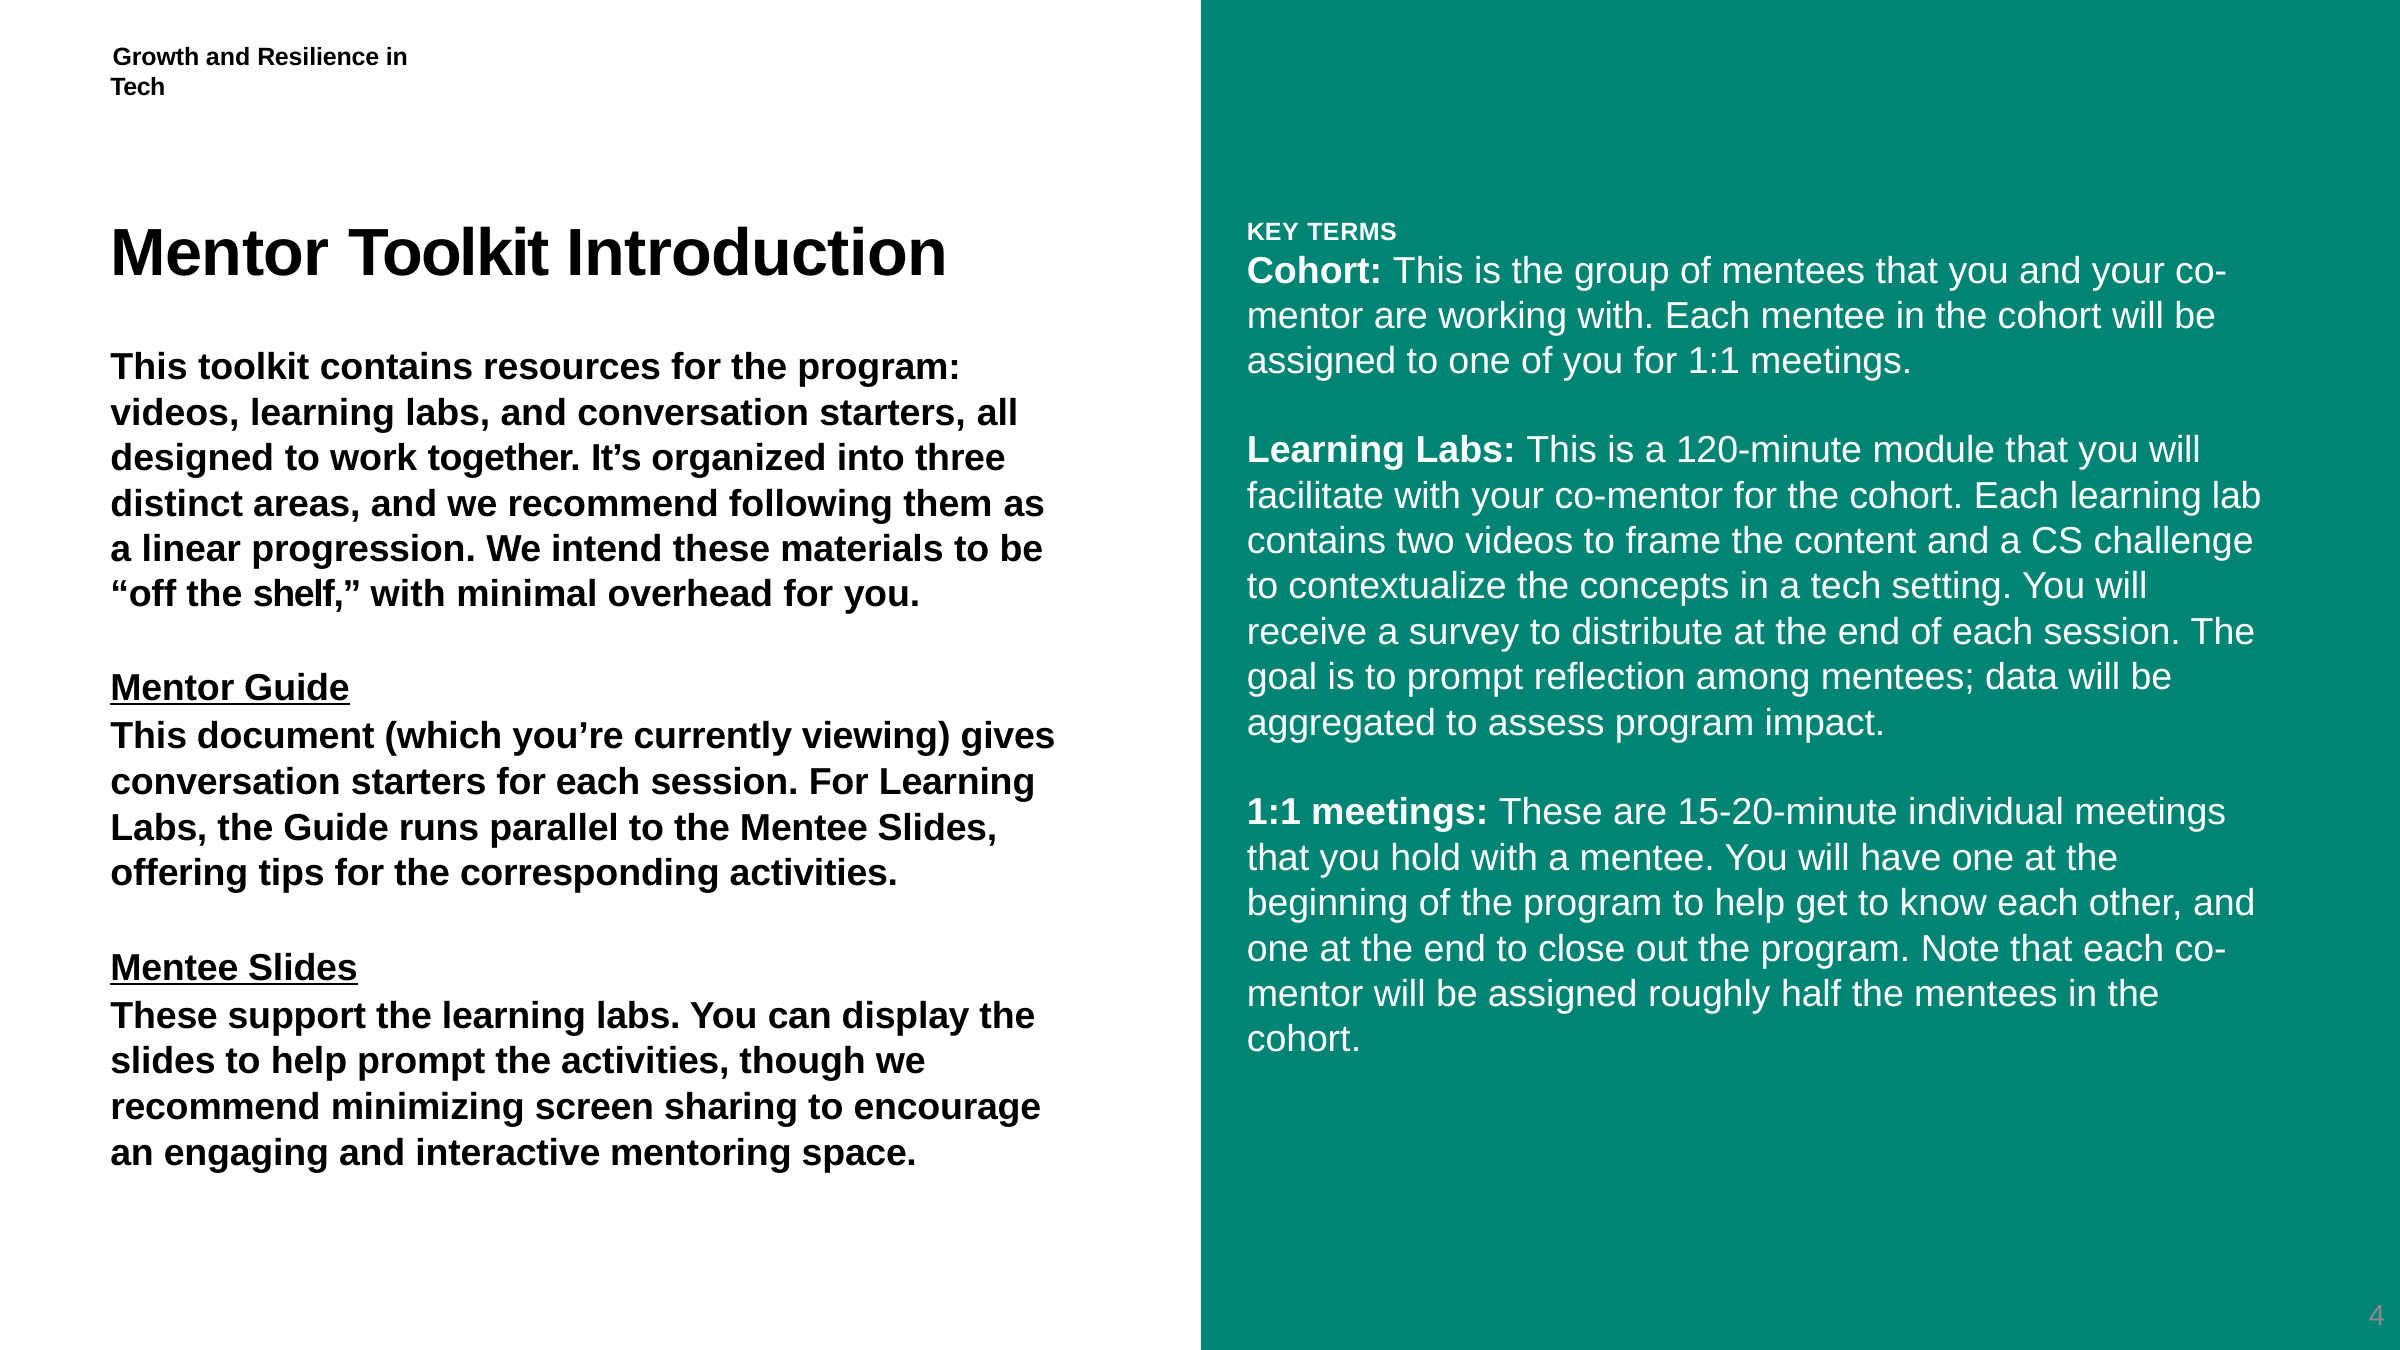

Mentor Toolkit Introduction
KEY TERMS
Cohort: This is the group of mentees that you and your co-mentor are working with. Each mentee in the cohort will be assigned to one of you for 1:1 meetings.
Learning Labs: This is a 120-minute module that you will facilitate with your co-mentor for the cohort. Each learning lab contains two videos to frame the content and a CS challenge to contextualize the concepts in a tech setting. You will receive a survey to distribute at the end of each session. The goal is to prompt reflection among mentees; data will be aggregated to assess program impact.
1:1 meetings: These are 15-20-minute individual meetings that you hold with a mentee. You will have one at the beginning of the program to help get to know each other, and one at the end to close out the program. Note that each co-mentor will be assigned roughly half the mentees in the cohort.
This toolkit contains resources for the program: videos, learning labs, and conversation starters, all designed to work together. It’s organized into three distinct areas, and we recommend following them as a linear progression. We intend these materials to be “off the shelf,” with minimal overhead for you.

Mentor Guide
This document (which you’re currently viewing) gives conversation starters for each session. For Learning Labs, the Guide runs parallel to the Mentee Slides, offering tips for the corresponding activities.

Mentee Slides
These support the learning labs. You can display the slides to help prompt the activities, though we recommend minimizing screen sharing to encourage an engaging and interactive mentoring space.
4